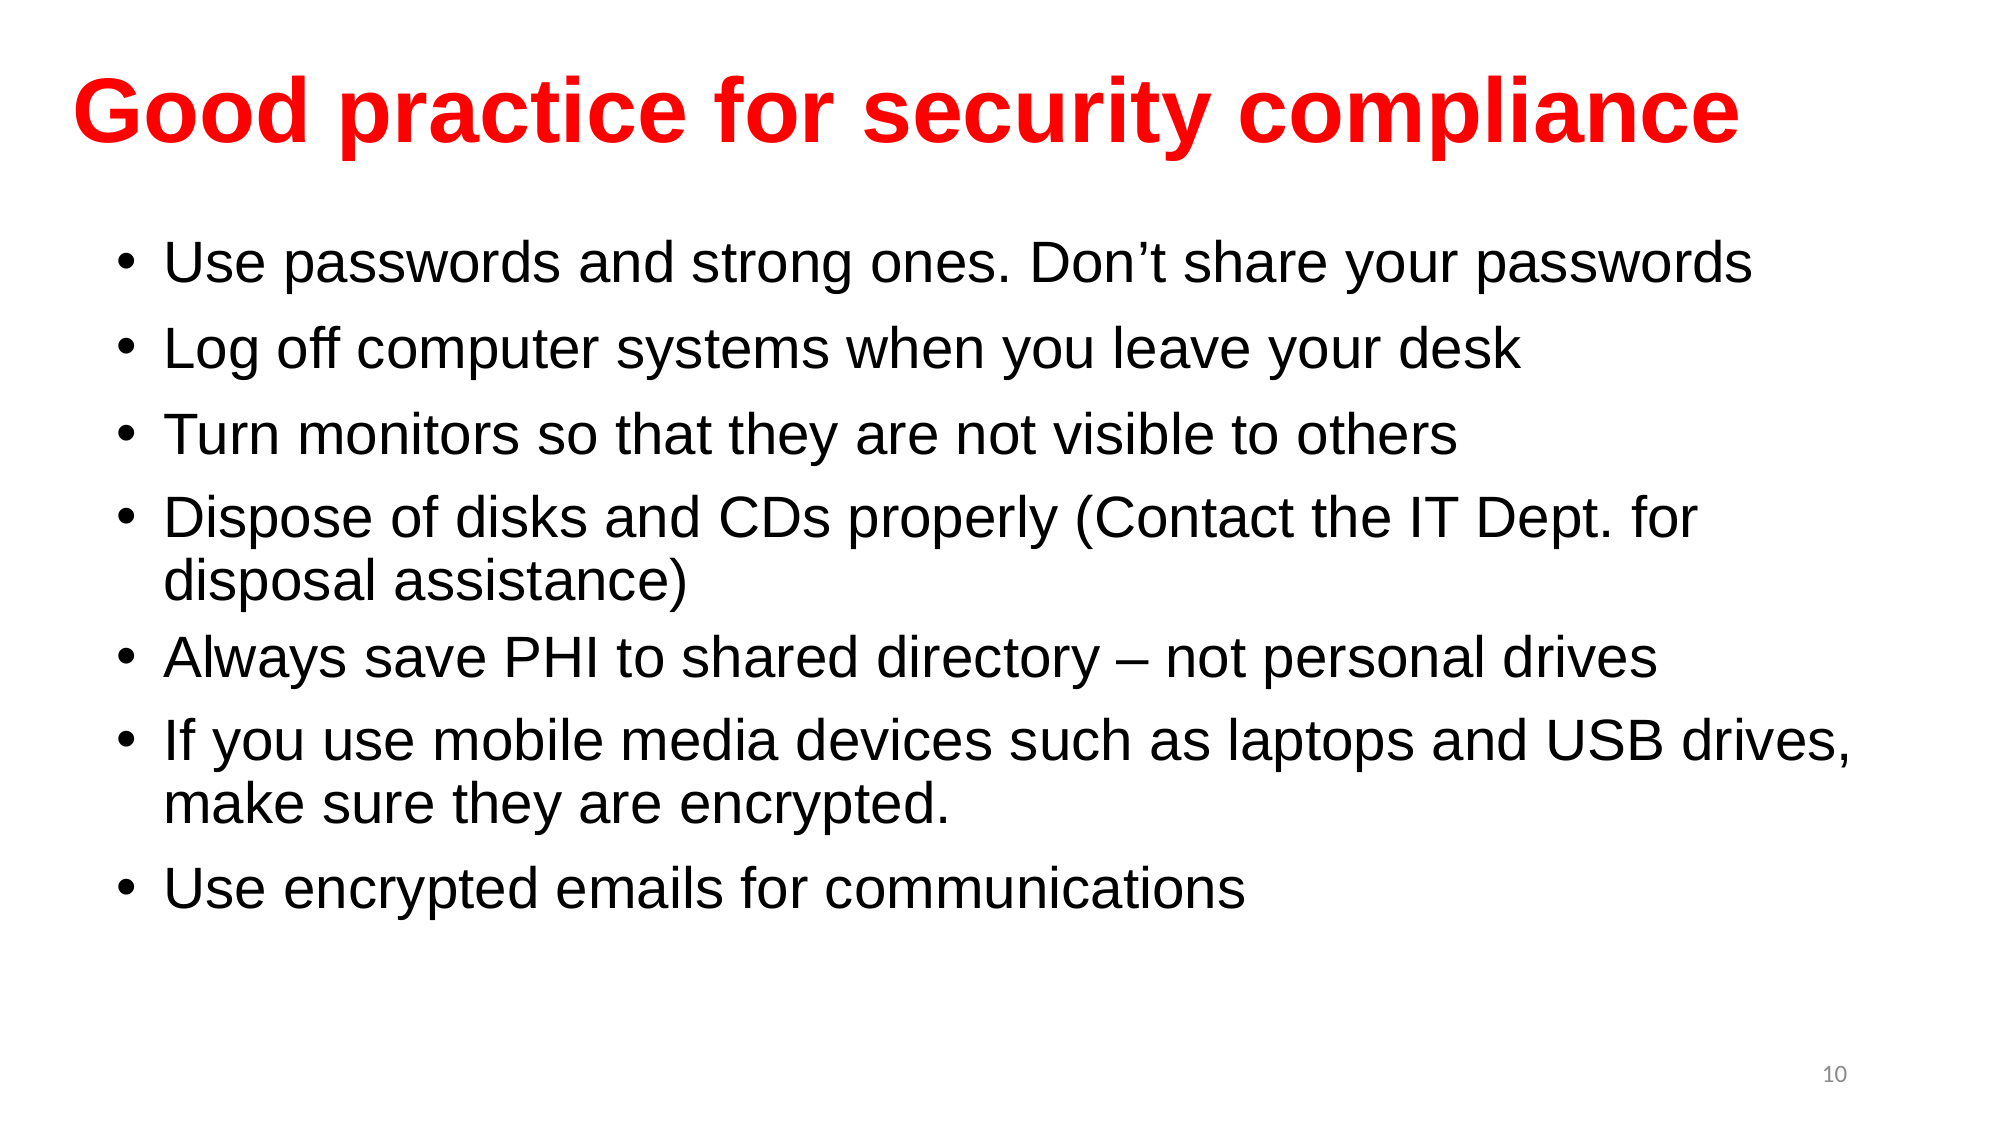

# Good practice for security compliance
Use passwords and strong ones. Don’t share your passwords

Log off computer systems when you leave your desk

Turn monitors so that they are not visible to others

Dispose of disks and CDs properly (Contact the IT Dept. for disposal assistance)

Always save PHI to shared directory – not personal drives

If you use mobile media devices such as laptops and USB drives, make sure they are encrypted.

Use encrypted emails for communications
10